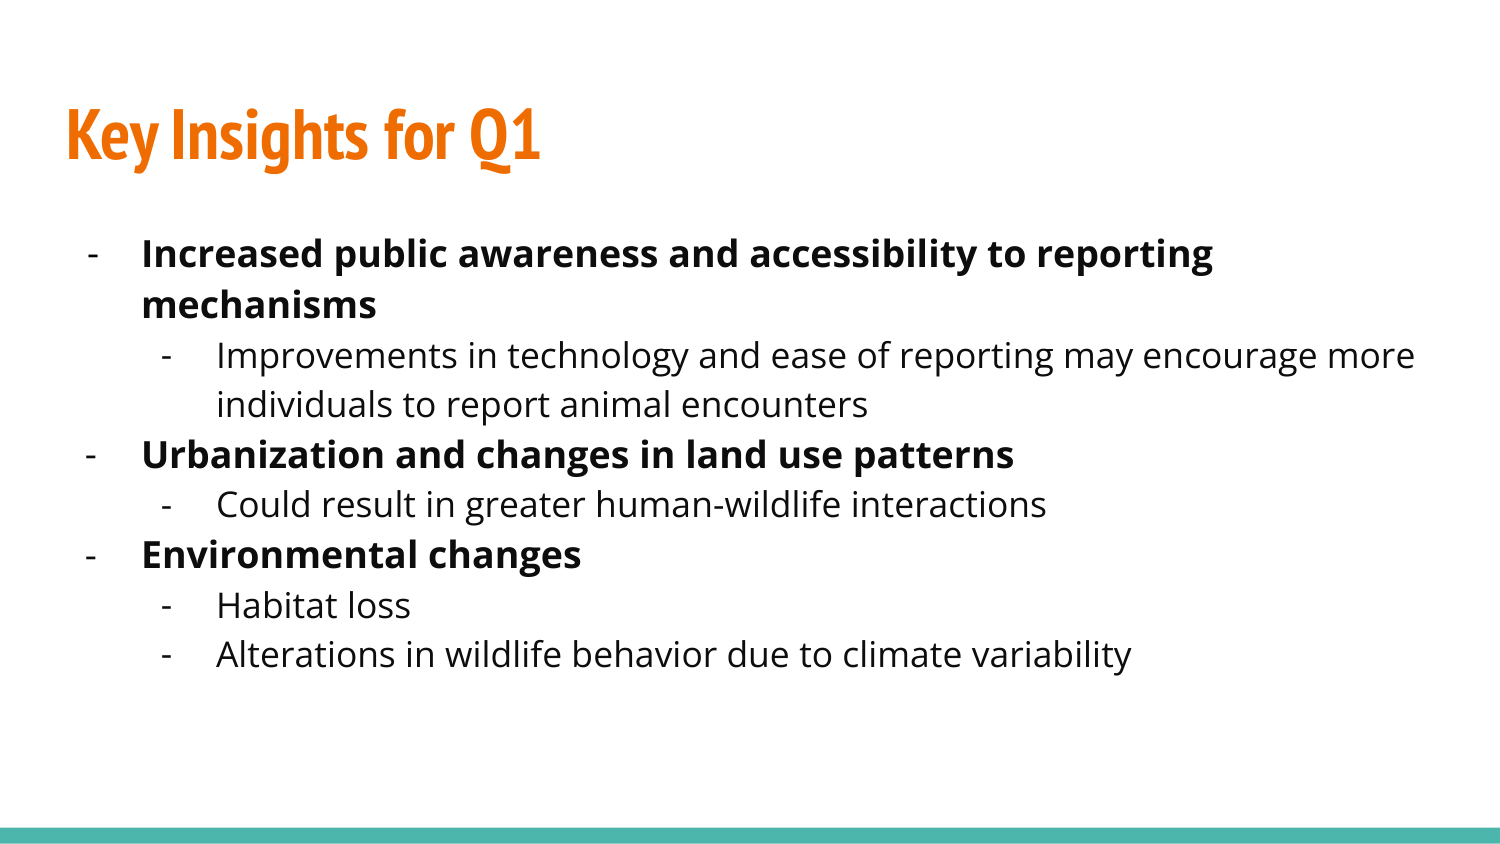

# Key Insights for Q1
Increased public awareness and accessibility to reporting mechanisms
Improvements in technology and ease of reporting may encourage more individuals to report animal encounters
Urbanization and changes in land use patterns
Could result in greater human-wildlife interactions
Environmental changes
Habitat loss
Alterations in wildlife behavior due to climate variability